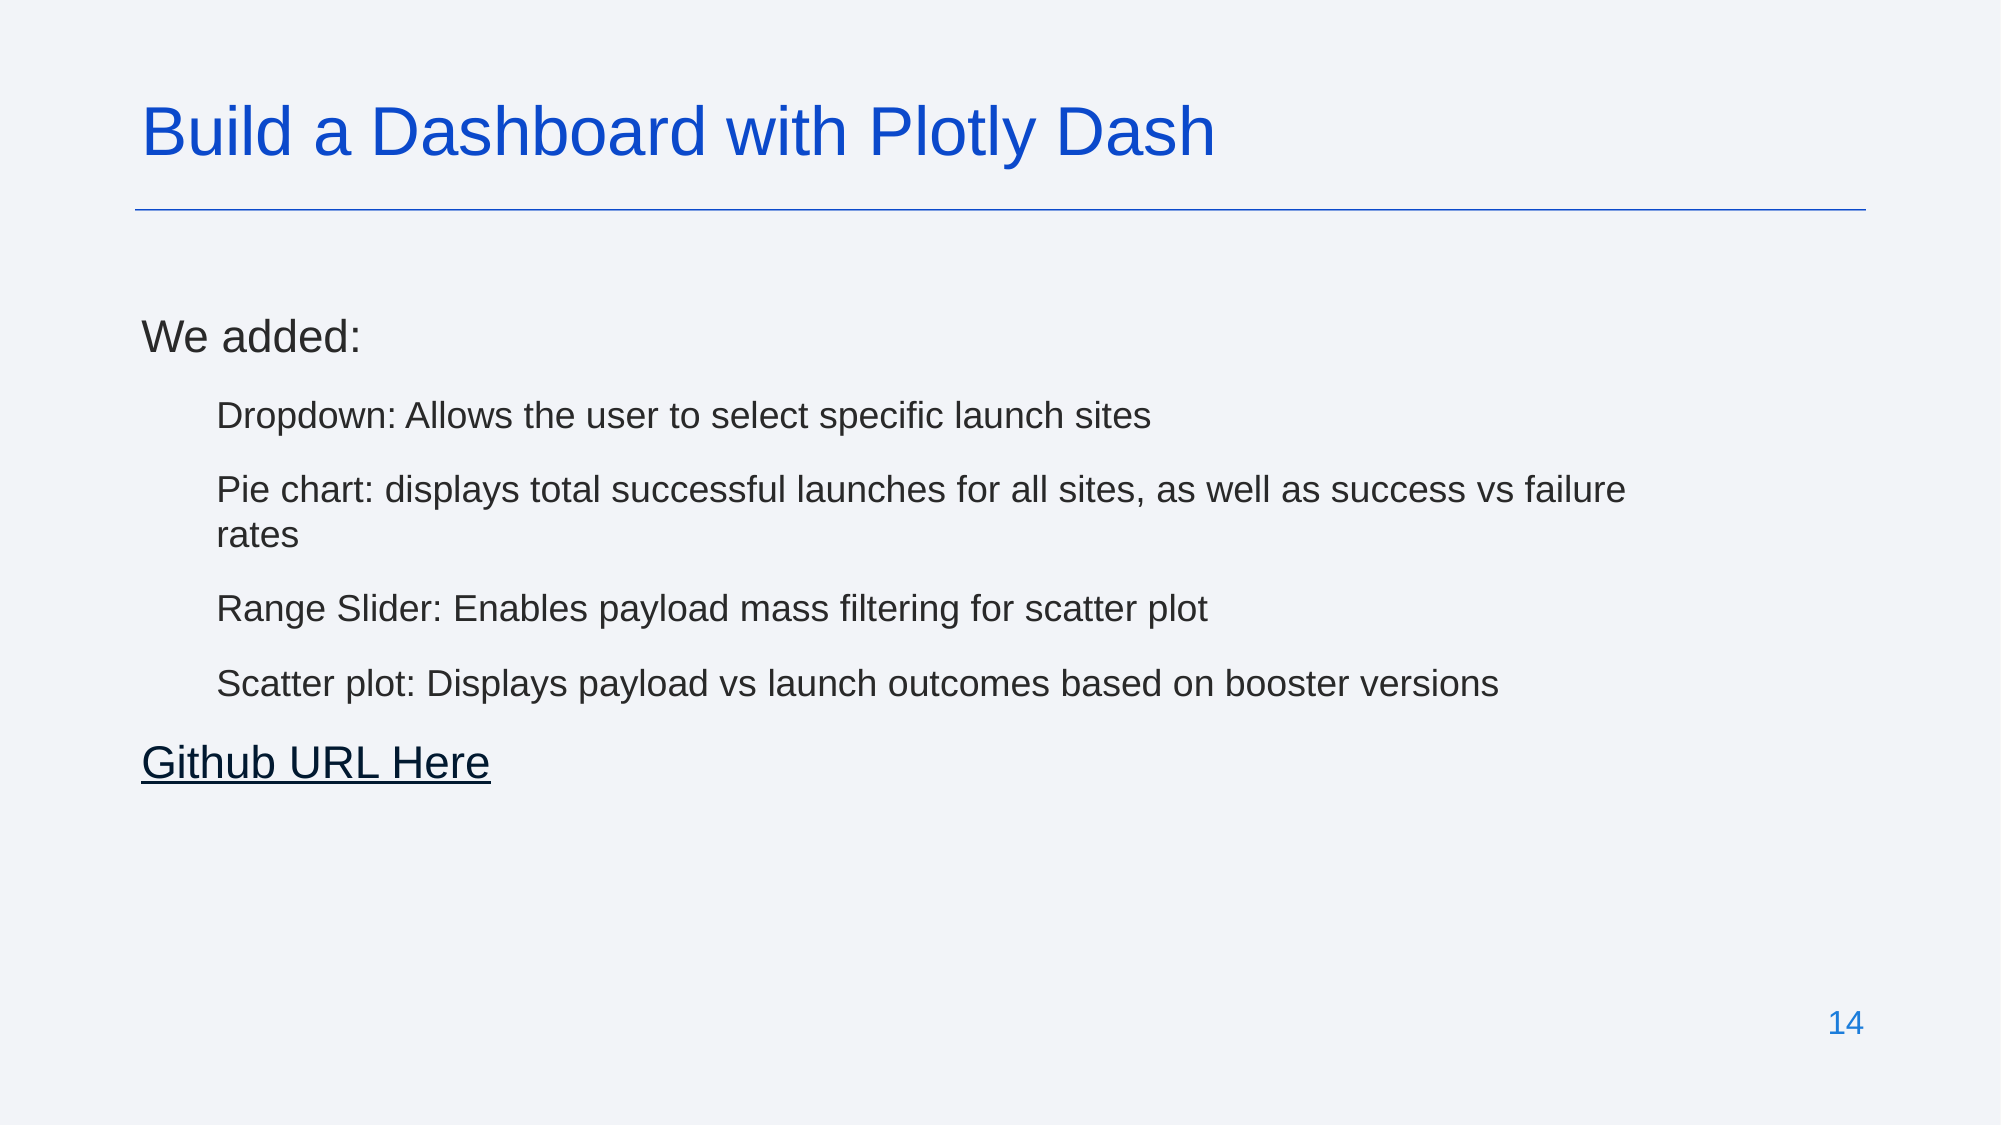

Build a Dashboard with Plotly Dash
We added:
Dropdown: Allows the user to select specific launch sites
Pie chart: displays total successful launches for all sites, as well as success vs failure rates
Range Slider: Enables payload mass filtering for scatter plot
Scatter plot: Displays payload vs launch outcomes based on booster versions
Github URL Here

14